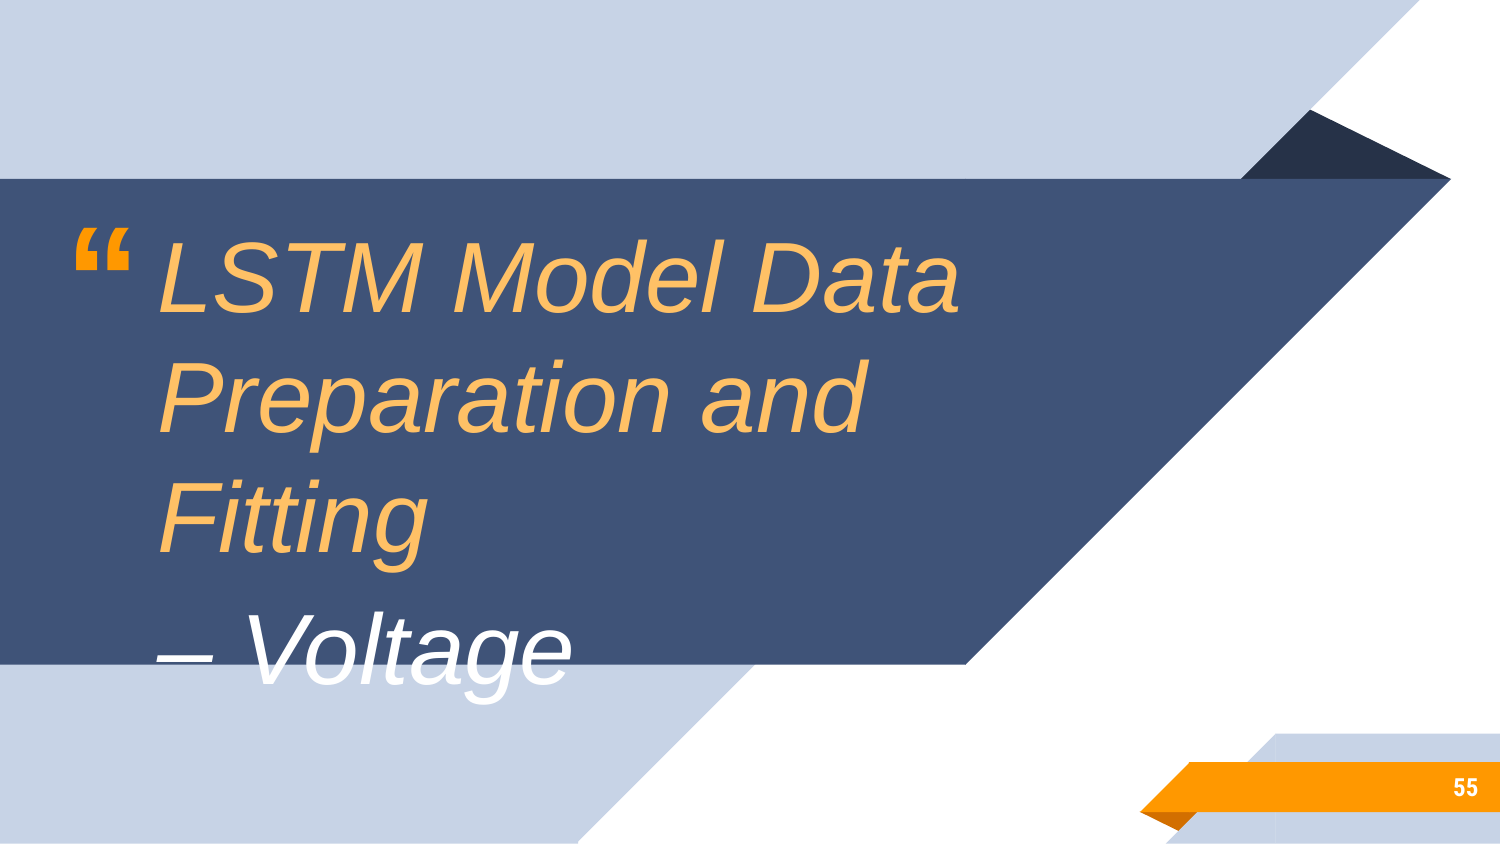

LSTM Model Data Preparation and Fitting
– Voltage
55